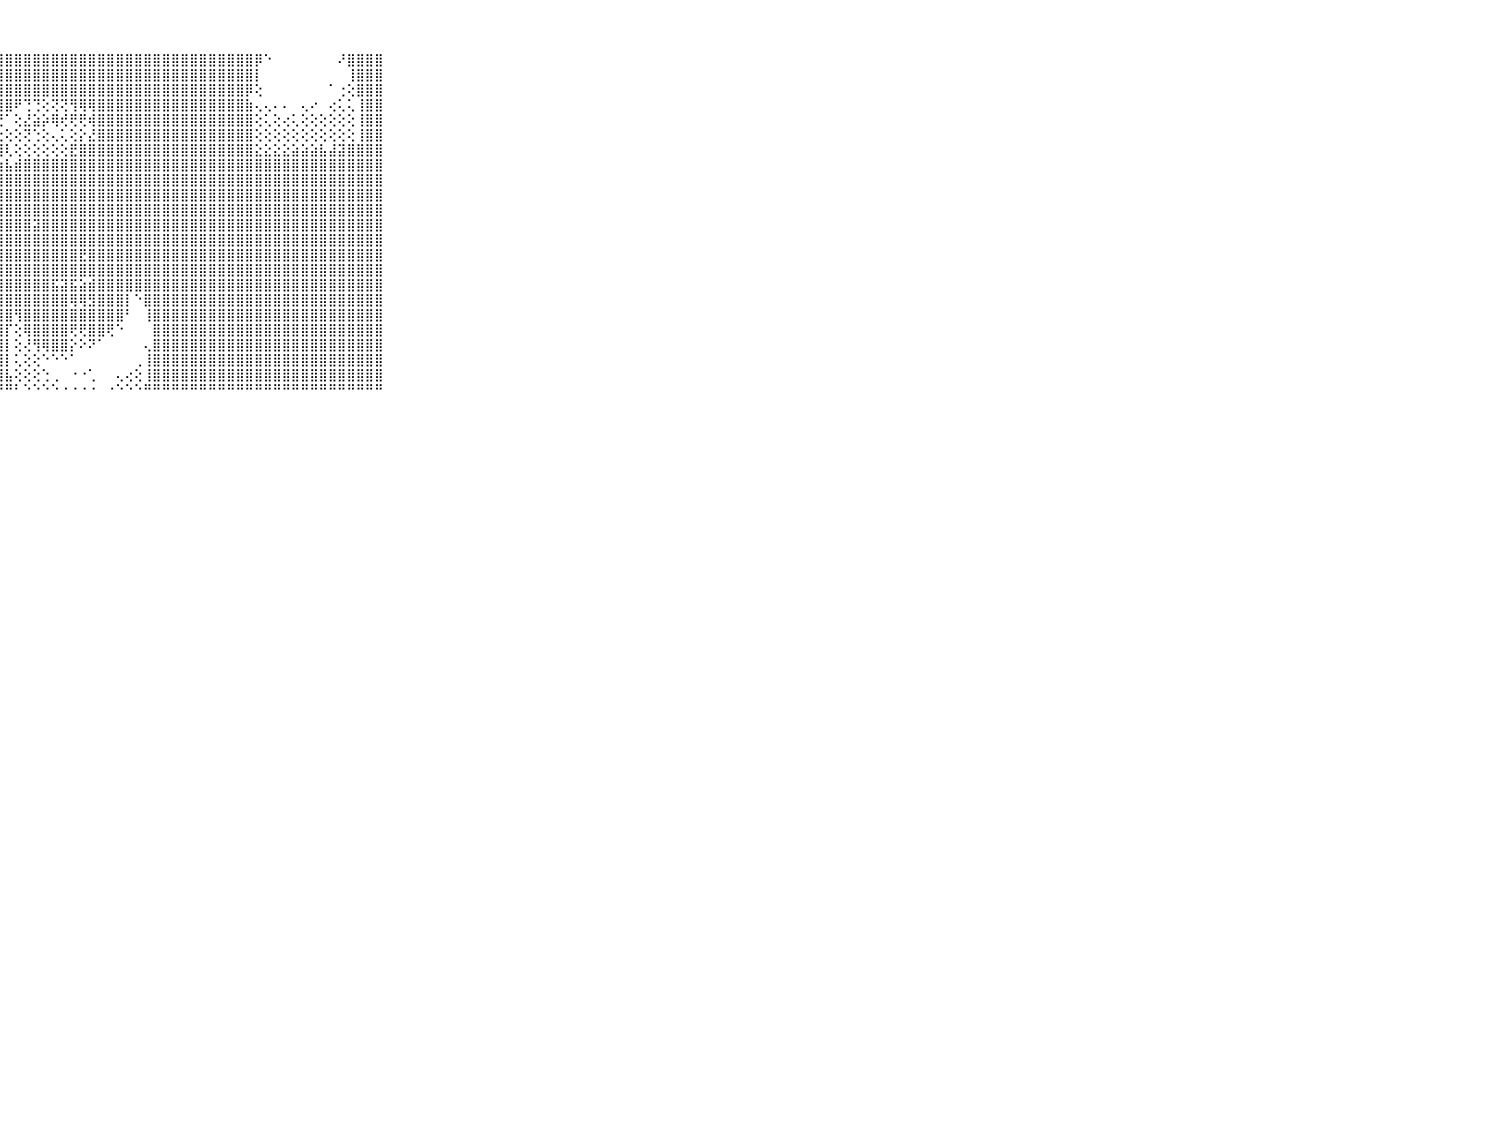

⠀⠀⠀⠀⠀⠀⠀⠀⠀⠀⠀⣿⣿⣿⣿⣿⣿⣿⣿⣿⣿⣿⣿⣿⣿⣿⣿⣿⣿⣿⣿⣿⣿⣿⣿⣿⣿⣿⣿⣿⣿⣿⣿⣿⣿⣿⣿⣿⣿⣿⣿⣿⣿⣿⣿⡿⠑⠀⠀⠀⠀⠀⠀⠀⠜⣿⣿⣿⣿⠀⠀⠀⠀⠀⠀⠀⠀⠀⠀⠀⠀
⠀⠀⠀⠀⠀⠀⠀⠀⠀⠀⠀⣿⣿⣿⣿⣿⣿⣿⣿⣿⣿⣿⣿⣿⣿⣿⣿⣿⣿⣿⣿⣿⣿⣿⣿⣿⣿⣿⣿⣿⣿⣿⣿⣿⣿⣿⣿⣿⣿⣿⣿⣿⣿⣿⣿⡇⠀⠀⠀⠀⠀⠀⠀⠀⠀⢸⣿⣿⣿⠀⠀⠀⠀⠀⠀⠀⠀⠀⠀⠀⠀
⠀⠀⠀⠀⠀⠀⠀⠀⠀⠀⠀⣿⣿⣿⣿⣿⣿⣿⣿⣿⣿⣿⣿⣿⣿⣿⣿⣿⣿⣿⣿⣿⣿⣿⣿⣿⣿⣿⣿⣿⣿⣿⣿⣿⣿⣿⣿⣿⣿⣿⣿⣿⣿⣿⡿⢕⠀⠀⠀⠀⠀⠀⠀⠁⢐⢕⣿⣿⣿⠀⠀⠀⠀⠀⠀⠀⠀⠀⠀⠀⠀
⠀⠀⠀⠀⠀⠀⠀⠀⠀⠀⠀⣿⣿⣿⣿⣿⣿⣿⣿⣿⣿⣿⣿⣿⣿⣿⣿⣿⣿⠟⢙⢙⢕⢝⢝⢻⢿⢿⣿⣿⣿⣿⣿⣿⣿⣿⣿⣿⣿⣿⣿⣿⣿⣿⣷⢄⢄⠄⠄⠀⢄⠔⠀⢔⢅⢅⢸⣿⣿⠀⠀⠀⠀⠀⠀⠀⠀⠀⠀⠀⠀
⠀⠀⠀⠀⠀⠀⠀⠀⠀⠀⠀⣟⣿⣿⣿⣿⣿⣿⣿⣿⣿⣿⣿⣿⣿⣿⠏⢝⠁⢕⣜⣵⡵⢿⢞⢟⢟⢾⣿⣿⣿⣿⣿⣿⣿⣿⣿⣿⣿⣿⣿⣿⣿⣿⣿⢕⢅⢕⢔⢅⢕⢕⢕⢕⢕⢕⢸⣿⣿⠀⠀⠀⠀⠀⠀⠀⠀⠀⠀⠀⠀
⠀⠀⠀⠀⠀⠀⠀⠀⠀⠀⠀⡿⣿⣿⣿⣿⣿⣿⣿⣿⣿⣿⣿⣿⡟⢝⢕⢔⢕⢕⢝⢑⢕⢄⢅⢕⡕⣜⣿⣿⣿⣿⣿⣿⣿⣿⣿⣿⣿⣿⣿⣿⣿⣿⣿⢕⢕⢕⢕⢕⢕⢕⢕⢕⢕⢕⢸⣿⣿⠀⠀⠀⠀⠀⠀⠀⠀⠀⠀⠀⠀
⠀⠀⠀⠀⠀⠀⠀⠀⠀⠀⠀⣺⣿⣿⣿⣿⣿⣿⣿⣿⣿⣿⣿⣿⢳⡕⡕⢻⢇⢕⢕⢕⢕⢕⢕⣟⣿⣿⣿⣿⣿⣿⣿⣿⣿⣿⣿⣿⣿⣿⣿⣿⣿⣿⣿⣕⣕⣕⣕⣵⣵⣵⣧⣼⣽⣿⣿⣿⣿⠀⠀⠀⠀⠀⠀⠀⠀⠀⠀⠀⠀
⠀⠀⠀⠀⠀⠀⠀⠀⠀⠀⠀⢿⣿⣿⣿⣿⣿⣿⣿⣿⣿⣿⣿⣿⢜⢻⢷⣵⣧⣾⣿⣿⣿⣿⣿⣿⣿⣿⣿⣿⣿⣿⣿⣿⣿⣿⣿⣿⣿⣿⣿⣿⣿⣿⣿⣿⣿⣿⣿⣿⣿⣿⣿⣿⣿⣿⣿⣿⣿⠀⠀⠀⠀⠀⠀⠀⠀⠀⠀⠀⠀
⠀⠀⠀⠀⠀⠀⠀⠀⠀⠀⠀⣷⣿⣿⣿⣿⣿⣿⣿⣿⣿⣿⣿⣿⢕⢕⢸⣿⣿⣿⣿⣿⣿⣿⣿⣿⣿⣿⣿⣿⣿⣿⣿⣿⣿⣿⣿⣿⣿⣿⣿⣿⣿⣿⣿⣿⣿⣿⣿⣿⣿⣿⣿⣿⣿⣿⣿⣿⣿⠀⠀⠀⠀⠀⠀⠀⠀⠀⠀⠀⠀
⠀⠀⠀⠀⠀⠀⠀⠀⠀⠀⠀⣱⣿⣿⣿⣿⣿⣿⣿⣿⣿⣿⣿⣷⢕⢕⢿⣿⣿⣿⣿⣿⣿⣿⣿⣿⣿⣿⣿⣿⣿⣿⣿⣿⣿⣿⣿⣿⣿⣿⣿⣿⣿⣿⣿⣿⣿⣿⣿⣿⣿⣿⣿⣿⣿⣿⣿⣿⣿⠀⠀⠀⠀⠀⠀⠀⠀⠀⠀⠀⠀
⠀⠀⠀⠀⠀⠀⠀⠀⠀⠀⠀⢻⣿⣿⣿⣿⣿⣿⣿⣿⣿⣿⣿⣿⡇⢕⢸⣿⣿⣿⣿⣿⣿⣿⣿⣿⣿⣿⣿⣿⣿⣿⣿⣿⣿⣿⣿⣿⣿⣿⣿⣿⣿⣿⣿⣿⣿⣿⣿⣿⣿⣿⣿⣿⣿⣿⣿⣿⣿⠀⠀⠀⠀⠀⠀⠀⠀⠀⠀⠀⠀
⠀⠀⠀⠀⠀⠀⠀⠀⠀⠀⠀⣸⣿⣿⣿⣿⣿⣿⣿⣿⣿⣿⣿⣿⣷⡕⢸⣿⣿⣿⣿⣽⣿⣿⣿⣿⣿⣿⣿⣿⣿⣿⣿⣿⣿⣿⣿⣿⣿⣿⣿⣿⣿⣿⣿⣿⣿⣿⣿⣿⣿⣿⣿⣿⣿⣿⣿⣿⣿⠀⠀⠀⠀⠀⠀⠀⠀⠀⠀⠀⠀
⠀⠀⠀⠀⠀⠀⠀⠀⠀⠀⠀⣝⣿⡿⣿⣿⣿⣿⣿⣿⣿⣿⣿⣿⣿⣿⣾⣿⣿⣿⣿⣿⣿⣿⣿⣿⣿⣿⣿⣿⣿⣿⣿⣿⣿⣿⣿⣿⣿⣿⣿⣿⣿⣿⣿⣿⣿⣿⣿⣿⣿⣿⣿⣿⣿⣿⣿⣿⣿⠀⠀⠀⠀⠀⠀⠀⠀⠀⠀⠀⠀
⠀⠀⠀⠀⠀⠀⠀⠀⠀⠀⠀⣿⣿⣿⡿⣿⣿⣿⣿⣿⣿⣿⣿⣿⣿⣿⣿⣿⣿⣿⣿⣿⣿⣿⣿⣿⣟⣿⣿⣿⣿⣿⣿⣿⣿⣿⣿⣿⣿⣿⣿⣿⣿⣿⣿⣿⣿⣿⣿⣿⣿⣿⣿⣿⣿⣿⣿⣿⣿⠀⠀⠀⠀⠀⠀⠀⠀⠀⠀⠀⠀
⠀⠀⠀⠀⠀⠀⠀⠀⠀⠀⠀⣿⣿⣿⣿⣿⣿⣿⣿⣿⣿⣿⣿⣿⣿⣿⣿⣿⣿⣿⣿⣿⣿⣿⣿⣿⣿⣿⣿⣿⣿⣿⣿⣿⣿⣿⣿⣿⣿⣿⣿⣿⣿⣿⣿⣿⣿⣿⣿⣿⣿⣿⣿⣿⣿⣿⣿⣿⣿⠀⠀⠀⠀⠀⠀⠀⠀⠀⠀⠀⠀
⠀⠀⠀⠀⠀⠀⠀⠀⠀⠀⠀⣿⣿⣿⣿⣿⣿⣿⣿⣿⣿⣿⣿⣿⣿⣿⣿⣿⣿⣿⣿⣿⣿⣯⣽⣯⣵⣾⣿⣿⣿⣿⣿⣿⣿⣿⣿⣿⣿⣿⣿⣿⣿⣿⣿⣿⣿⣿⣿⣿⣿⣿⣿⣿⣿⣿⣿⣿⣿⠀⠀⠀⠀⠀⠀⠀⠀⠀⠀⠀⠀
⠀⠀⠀⠀⠀⠀⠀⠀⠀⠀⠀⣿⣿⣿⣿⣿⣿⣿⣿⣿⣿⣿⣿⣿⣿⣿⣿⣿⣿⣿⣿⣿⣿⣿⣿⢿⢿⣻⣿⣿⣿⡇⠑⣿⣿⣿⣿⣿⣿⣿⣿⣿⣿⣿⣿⣿⣿⣿⣿⣿⣿⣿⣿⣿⣿⣿⣿⣿⣿⠀⠀⠀⠀⠀⠀⠀⠀⠀⠀⠀⠀
⠀⠀⠀⠀⠀⠀⠀⠀⠀⠀⠀⣿⣿⣿⣿⣿⣿⣿⣿⣿⣿⣿⣿⣿⣿⣿⣿⣿⣿⢻⣿⣿⣿⣿⣿⣿⣿⣿⣿⣿⣿⠃⠀⢸⣿⣿⣿⣿⣿⣿⣿⣿⣿⣿⣿⣿⣿⣿⣿⣿⣿⣿⣿⣿⣿⣿⣿⣿⣿⠀⠀⠀⠀⠀⠀⠀⠀⠀⠀⠀⠀
⠀⠀⠀⠀⠀⠀⠀⠀⠀⠀⠀⣿⣿⣿⣿⣟⣿⣿⣿⣿⣿⣿⣿⣿⣿⣿⣿⣿⡏⢕⢿⣿⣿⣿⣿⢟⢟⣿⣿⢟⠑⠀⠀⠀⣿⣿⣿⣿⣿⣿⣿⣿⣿⣿⣿⣿⣿⣿⣿⣿⣿⣿⣿⣿⣿⣿⣿⣿⣿⠀⠀⠀⠀⠀⠀⠀⠀⠀⠀⠀⠀
⠀⠀⠀⠀⠀⠀⠀⠀⠀⠀⠀⢻⣿⣿⣿⣿⣿⣿⣿⣿⣿⣿⣿⣿⣿⣿⣿⣿⡇⢕⢜⢻⢿⣿⣿⡕⠕⠝⠁⠀⠀⠀⠀⢄⣿⣿⣿⣿⣿⣿⣿⣿⣿⣿⣿⣿⣿⣿⣿⣿⣿⣿⣿⣿⣿⣿⣿⣿⣿⠀⠀⠀⠀⠀⠀⠀⠀⠀⠀⠀⠀
⠀⠀⠀⠀⠀⠀⠀⠀⠀⠀⠀⣿⣿⣿⣿⣿⣿⣿⣿⣿⣿⣿⣿⣿⣿⣿⣿⣿⡇⢅⢕⢕⠑⠑⠑⠁⠀⠀⠀⠀⠀⠀⢀⢸⣿⣿⣿⣿⣿⣿⣿⣿⣿⣿⣿⣿⣿⣿⣿⣿⣿⣿⣿⣿⣿⣿⣿⣿⣿⠀⠀⠀⠀⠀⠀⠀⠀⠀⠀⠀⠀
⠀⠀⠀⠀⠀⠀⠀⠀⠀⠀⠀⣿⣿⣿⣿⣿⣿⣿⣿⣿⣿⣿⣿⣿⣿⣿⣿⣿⣧⢕⢕⢕⢑⢀⠀⠐⠐⢁⠀⠀⢄⢔⢕⢸⣿⣿⣿⣿⣿⣿⣿⣿⣿⣿⣿⣿⣿⣿⣿⣿⣿⣿⣿⣿⣿⣿⣿⣿⣿⠀⠀⠀⠀⠀⠀⠀⠀⠀⠀⠀⠀
⠀⠀⠀⠀⠀⠀⠀⠀⠀⠀⠀⠛⠛⠛⠛⠛⠛⠛⠛⠛⠛⠛⠛⠛⠛⠛⠛⠛⠛⠃⠑⠑⠑⠑⠐⠐⠐⠐⠀⠐⠑⠑⠑⠛⠛⠛⠛⠛⠛⠛⠛⠛⠛⠛⠛⠛⠛⠛⠛⠛⠛⠛⠛⠛⠛⠛⠛⠛⠛⠀⠀⠀⠀⠀⠀⠀⠀⠀⠀⠀⠀